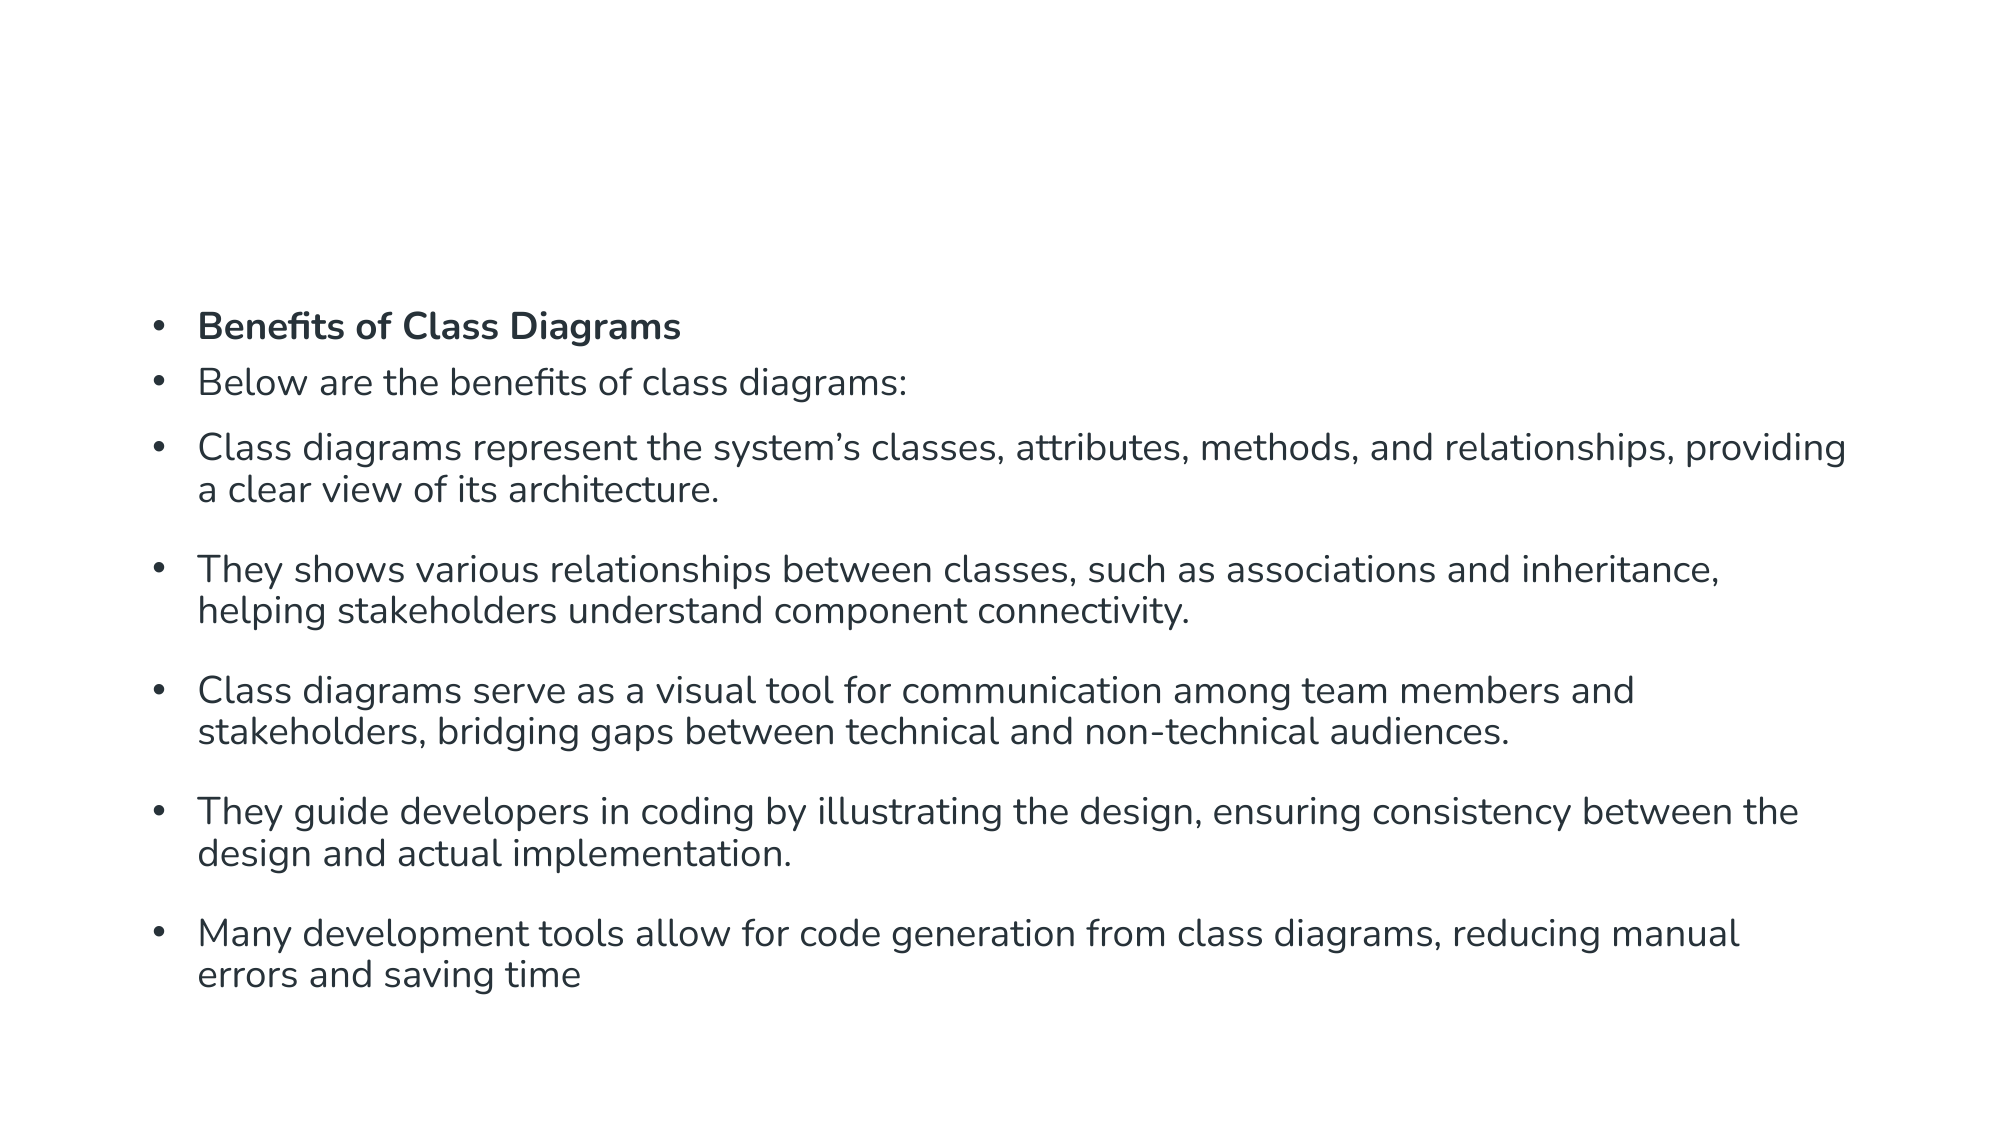

#
Benefits of Class Diagrams
Below are the benefits of class diagrams:
Class diagrams represent the system’s classes, attributes, methods, and relationships, providing a clear view of its architecture.
They shows various relationships between classes, such as associations and inheritance, helping stakeholders understand component connectivity.
Class diagrams serve as a visual tool for communication among team members and stakeholders, bridging gaps between technical and non-technical audiences.
They guide developers in coding by illustrating the design, ensuring consistency between the design and actual implementation.
Many development tools allow for code generation from class diagrams, reducing manual errors and saving time